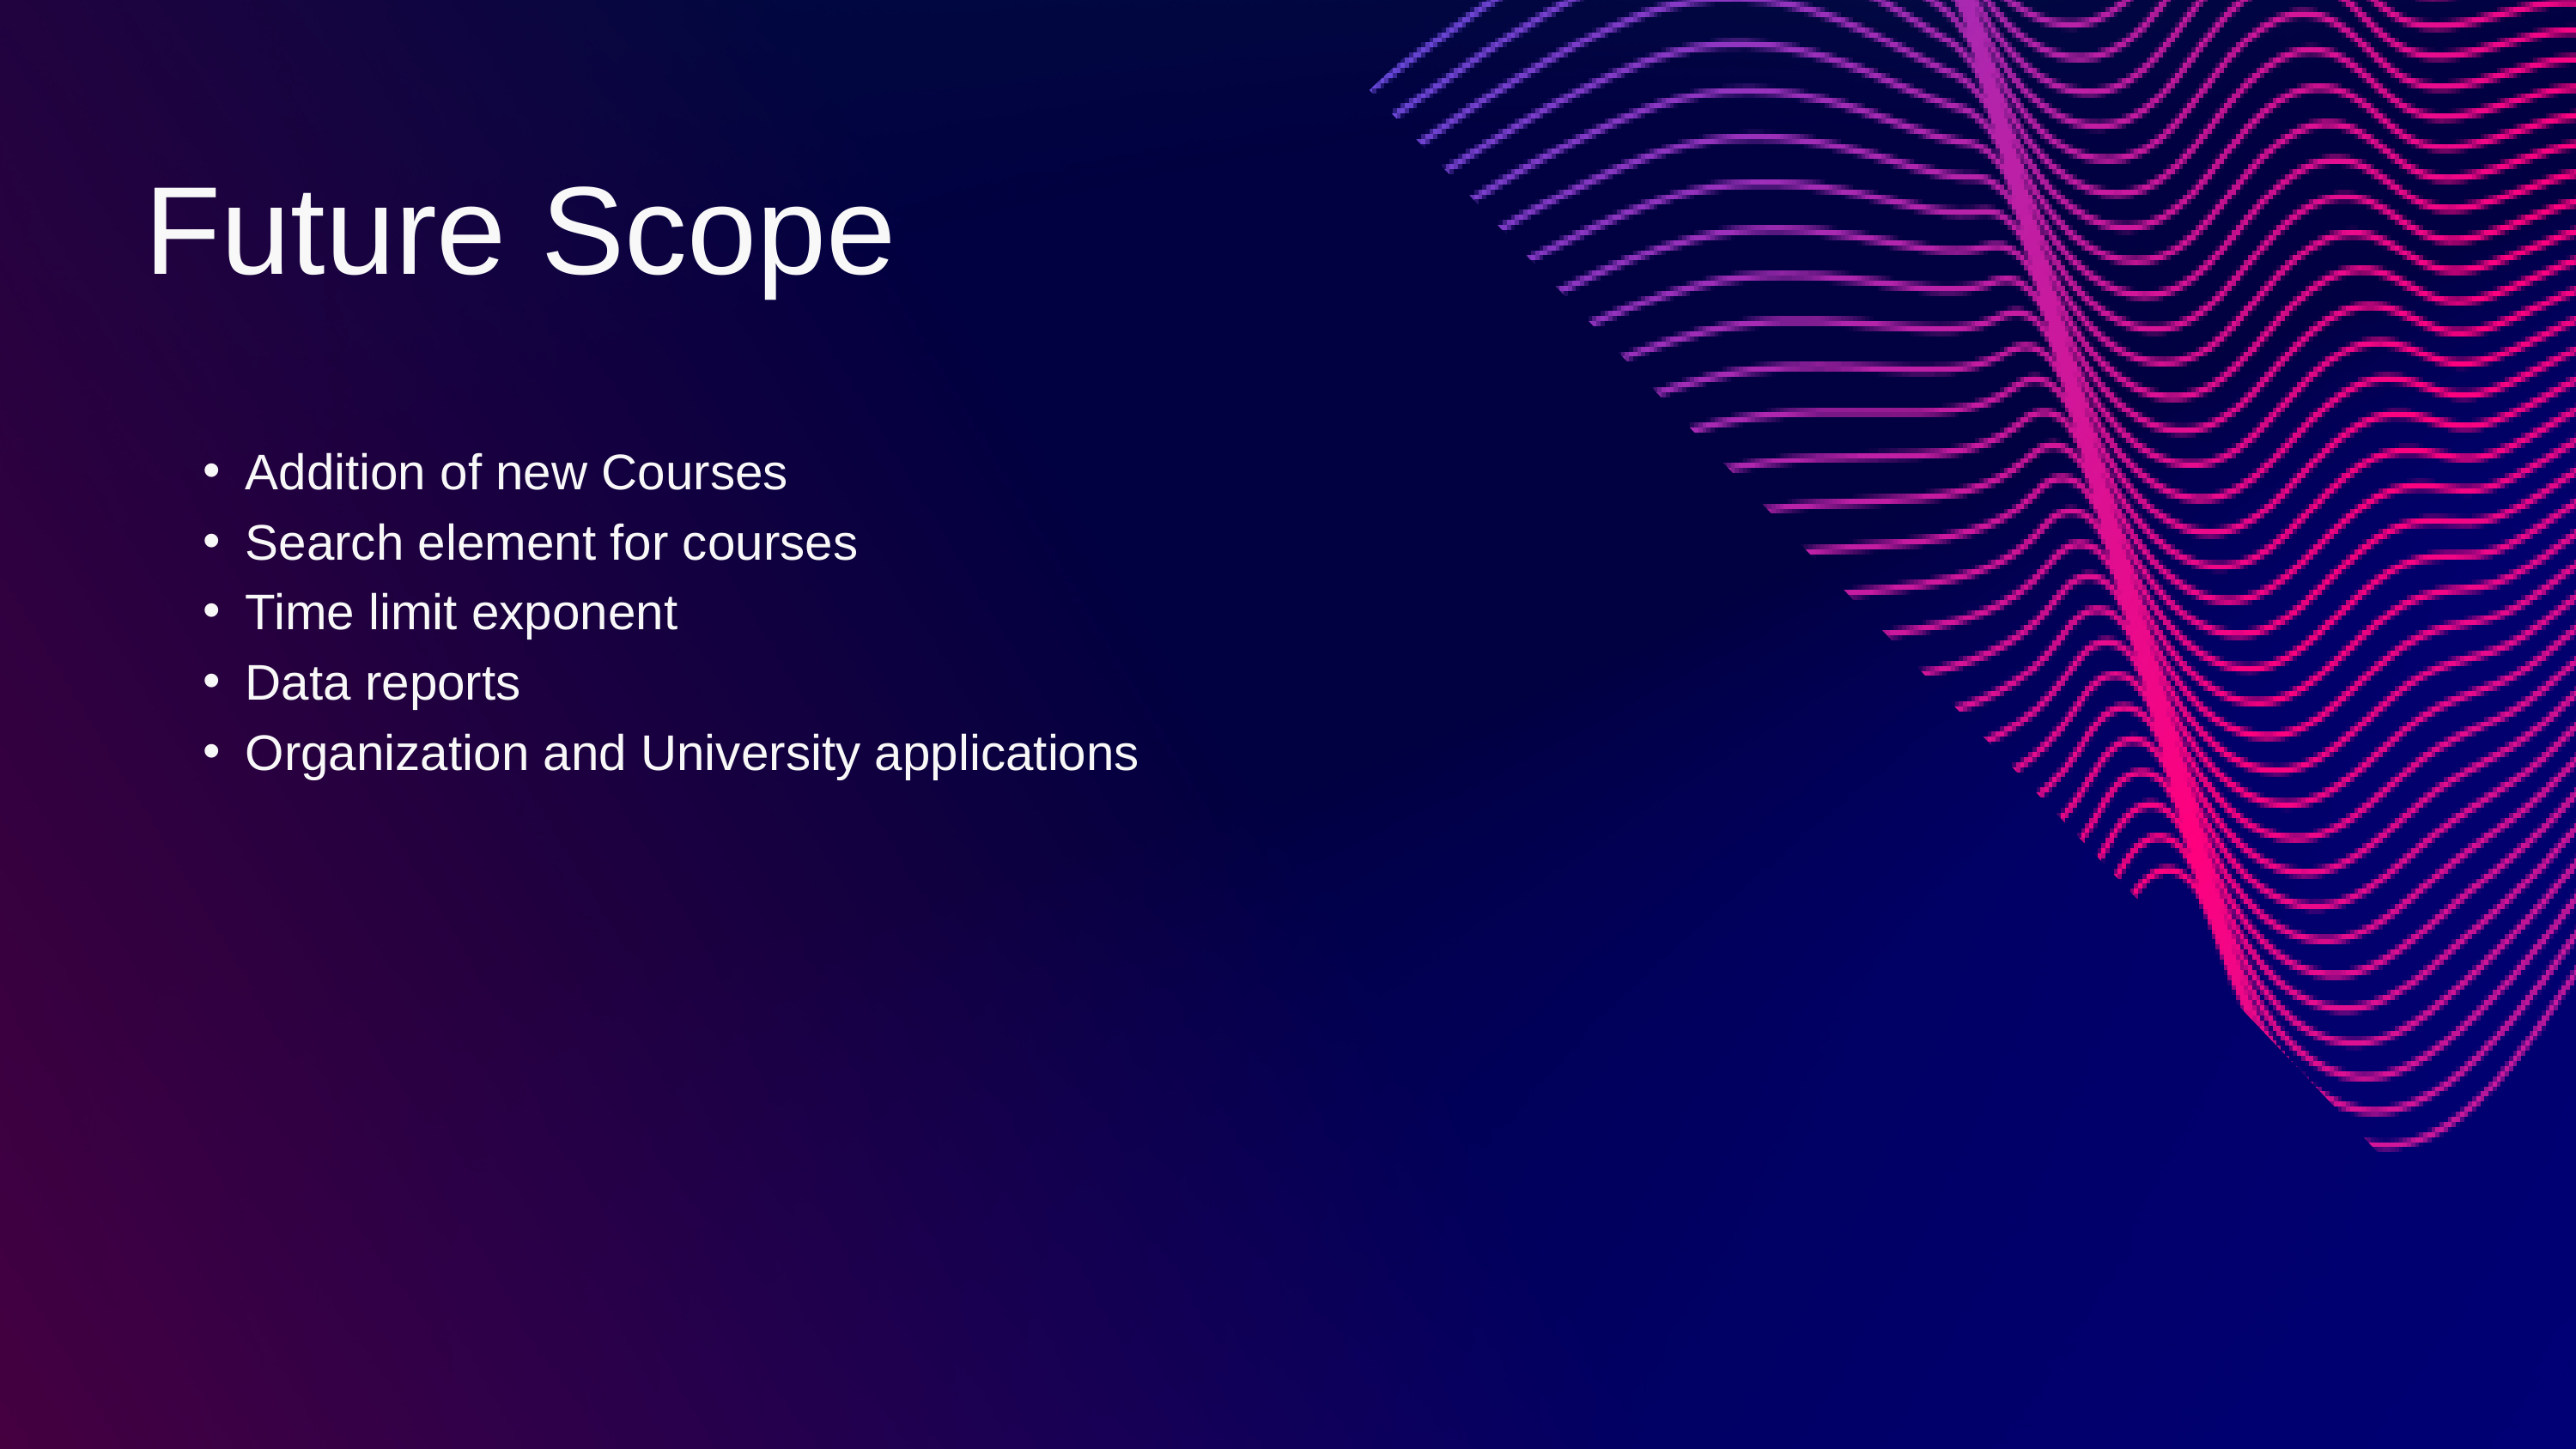

Future Scope
Addition of new Courses
Search element for courses
Time limit exponent
Data reports
Organization and University applications